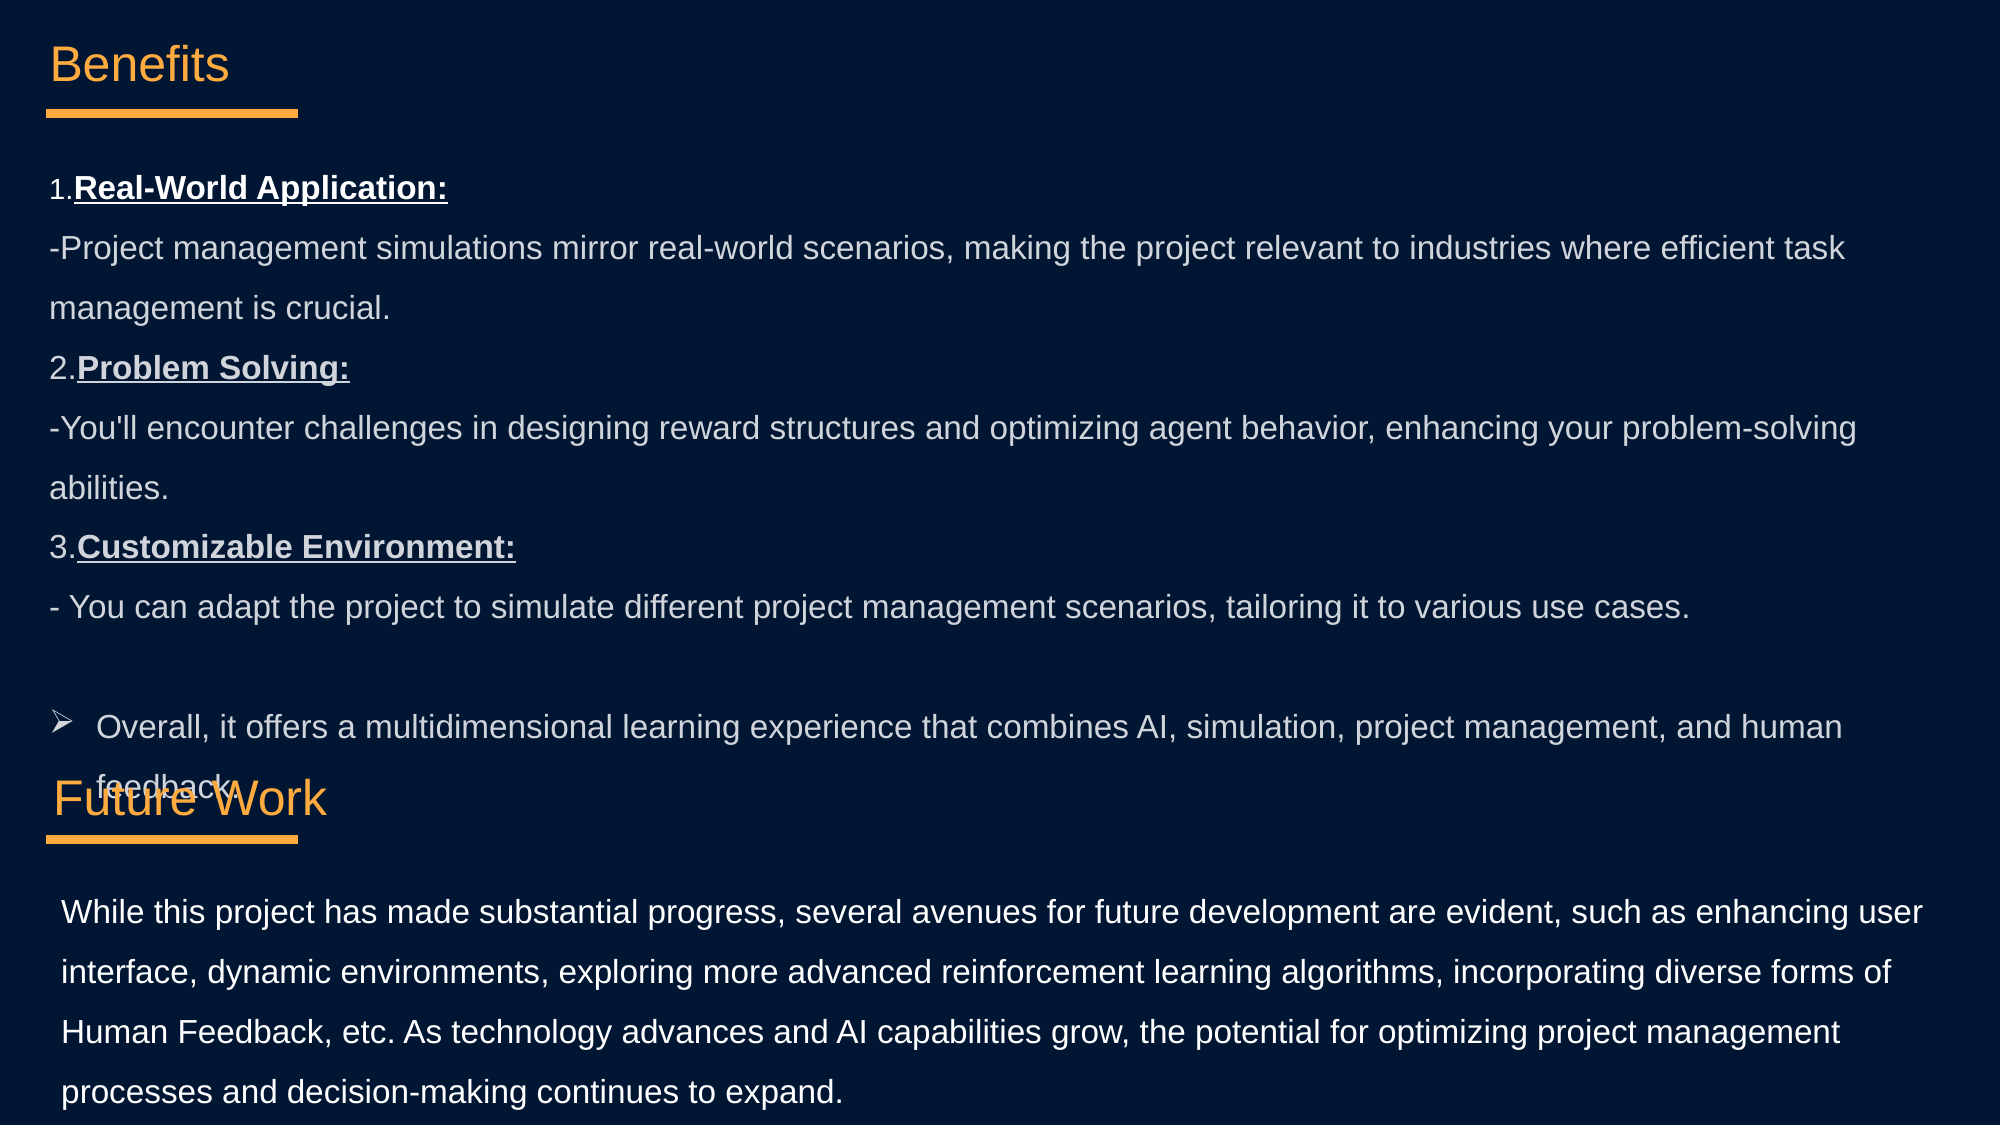

Benefits
1.Real-World Application:
-Project management simulations mirror real-world scenarios, making the project relevant to industries where efficient task management is crucial.
2.Problem Solving:
-You'll encounter challenges in designing reward structures and optimizing agent behavior, enhancing your problem-solving abilities.
3.Customizable Environment:
- You can adapt the project to simulate different project management scenarios, tailoring it to various use cases.

Overall, it offers a multidimensional learning experience that combines AI, simulation, project management, and human feedback.

Future Work
While this project has made substantial progress, several avenues for future development are evident, such as enhancing user interface, dynamic environments, exploring more advanced reinforcement learning algorithms, incorporating diverse forms of Human Feedback, etc. As technology advances and AI capabilities grow, the potential for optimizing project management processes and decision-making continues to expand.